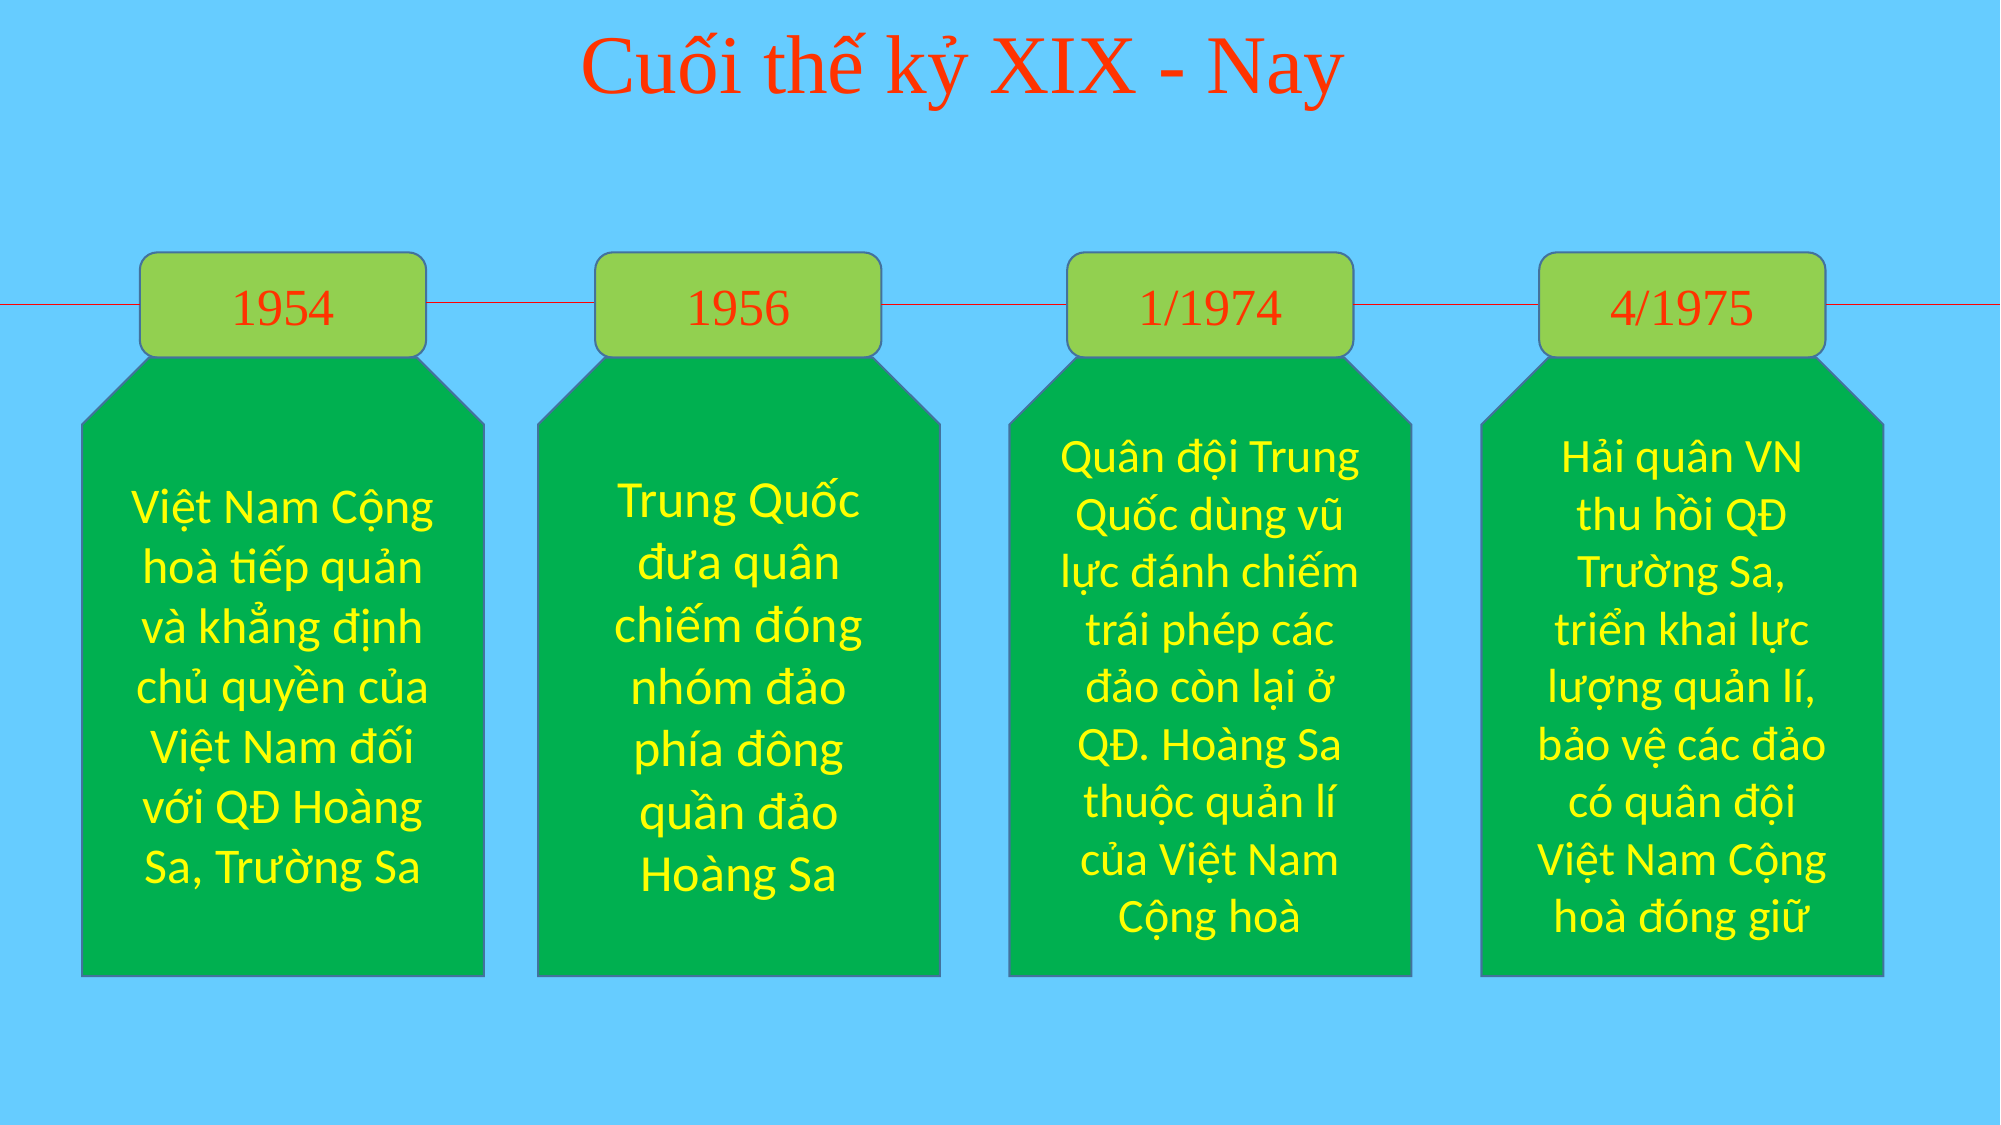

Cuối thế kỷ XIX - Nay
1954
1956
1/1974
4/1975
Việt Nam Cộng hoà tiếp quản và khẳng định chủ quyền của Việt Nam đối với QĐ Hoàng Sa, Trường Sa
Trung Quốc đưa quân chiếm đóng nhóm đảo phía đông quần đảo Hoàng Sa
Quân đội Trung Quốc dùng vũ lực đánh chiếm trái phép các đảo còn lại ở QĐ. Hoàng Sa thuộc quản lí của Việt Nam Cộng hoà
Hải quân VN thu hồi QĐ Trường Sa, triển khai lực lượng quản lí, bảo vệ các đảo có quân đội Việt Nam Cộng hoà đóng giữ